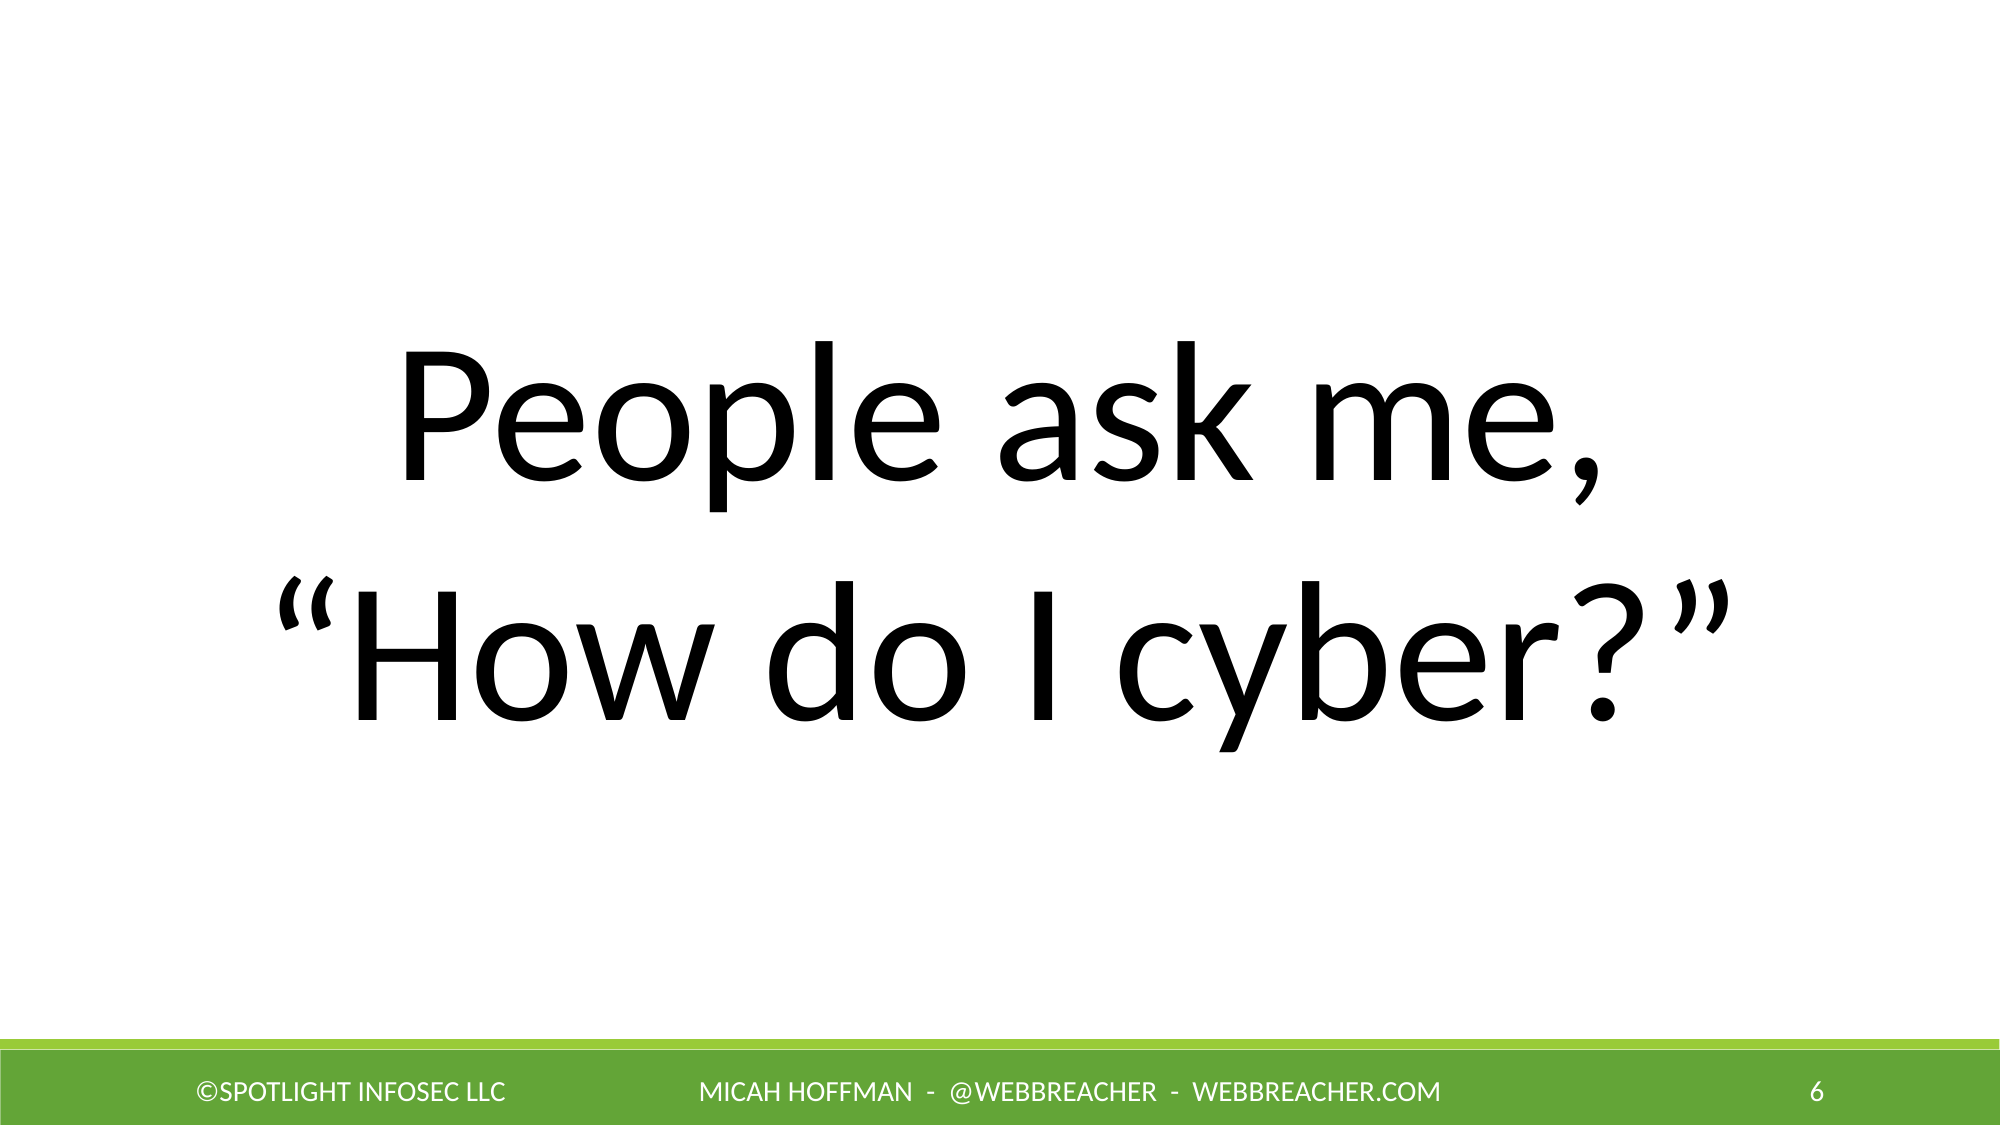

People ask me,
“How do I cyber?”
©Spotlight Infosec LLC
Micah Hoffman  -  @WebBreacher  -  webbreacher.com
6